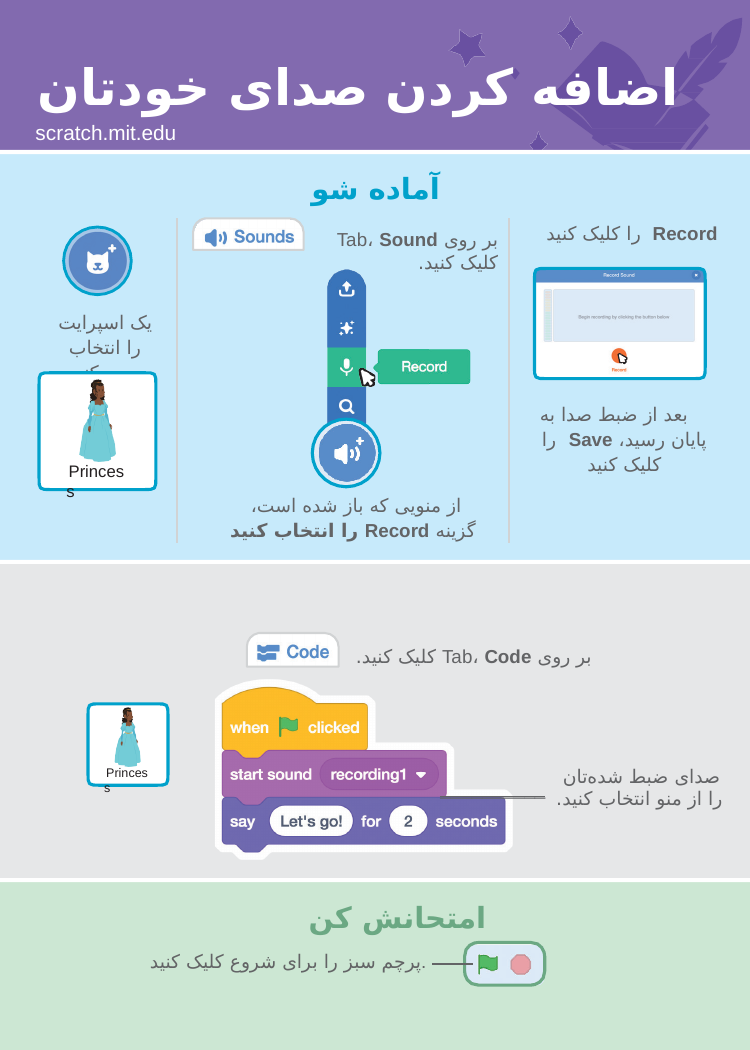

# اضافه کردن صدای خودتان scratch.mit.edu

آماده شو

بر روی Tab، Sound کلیک کنید.

Record  را کلیک کنید

یک اسپرایت را انتخاب کنید

بعد از ضبط صدا به پایان رسید، Save  را کلیک کنید

Princess
از منویی که باز شده است،
 گزینه Record را انتخاب کنید

بر روی Tab، Code کلیک کنید.

 __________
صدای ضبط شده‌تان را از منو انتخاب کنید.
Princess

امتحانش کن

پرچم سبز را برای شروع کلیک کنید.
ساخت داستان